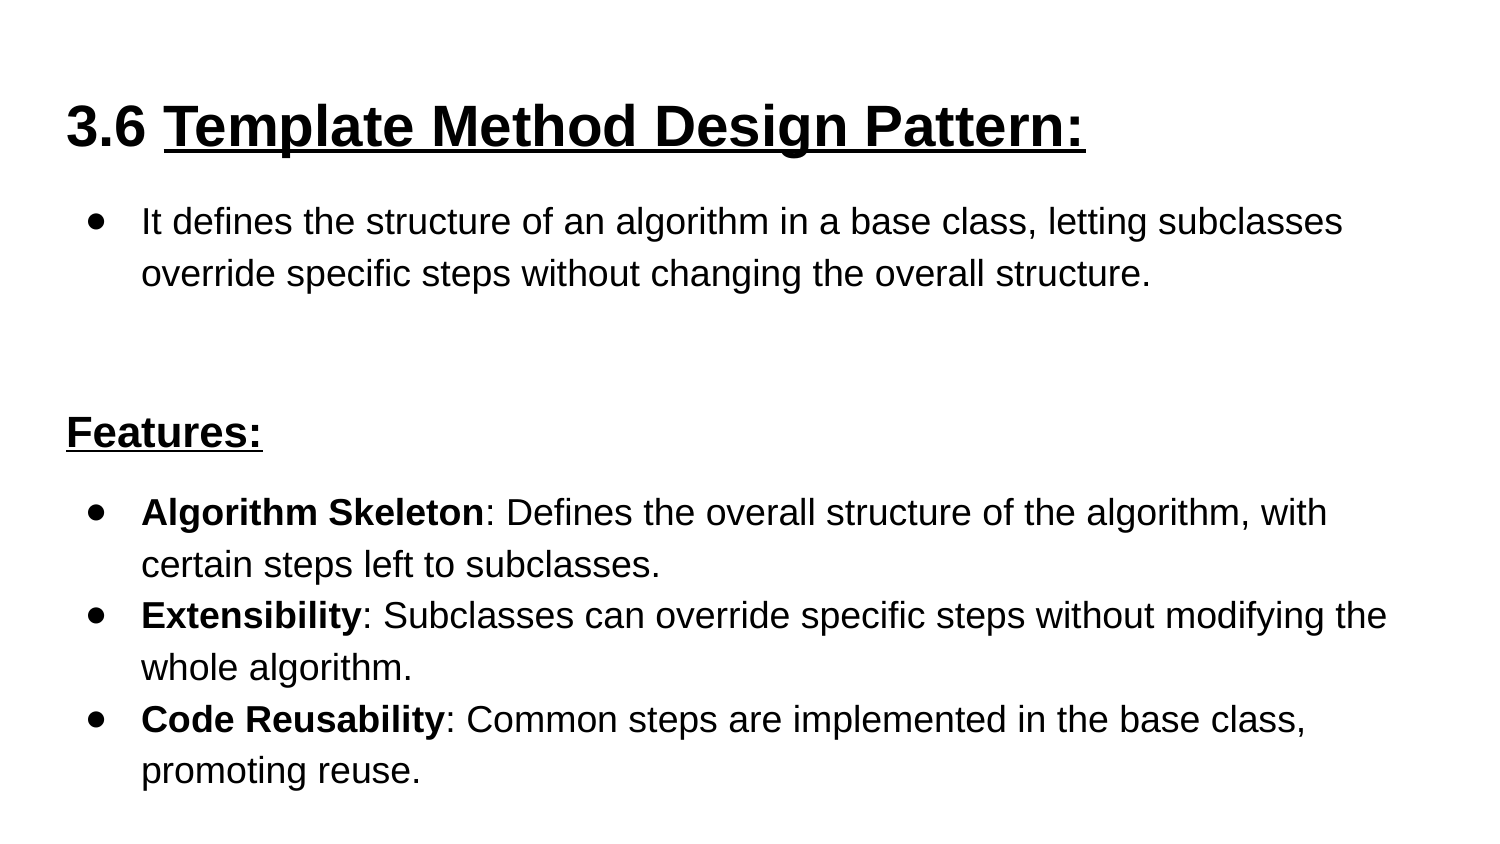

# 3.6 Template Method Design Pattern:
It defines the structure of an algorithm in a base class, letting subclasses override specific steps without changing the overall structure.

Features:
Algorithm Skeleton: Defines the overall structure of the algorithm, with certain steps left to subclasses.
Extensibility: Subclasses can override specific steps without modifying the whole algorithm.
Code Reusability: Common steps are implemented in the base class, promoting reuse.